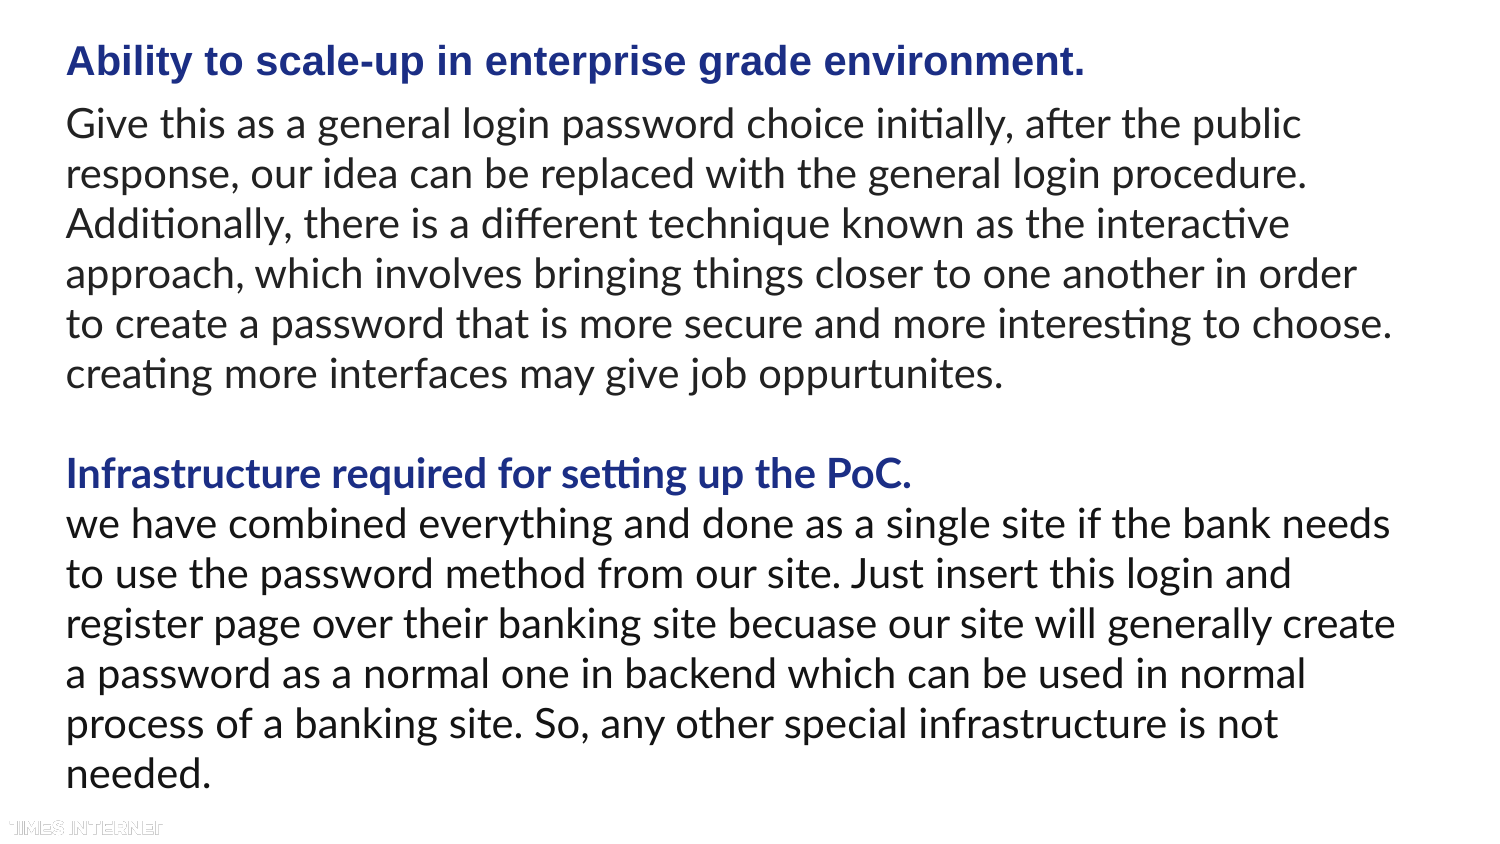

Ability to scale-up in enterprise grade environment.
# Give this as a general login password choice initially, after the public response, our idea can be replaced with the general login procedure. Additionally, there is a different technique known as the interactive approach, which involves bringing things closer to one another in order to create a password that is more secure and more interesting to choose. creating more interfaces may give job oppurtunites. Infrastructure required for setting up the PoC. we have combined everything and done as a single site if the bank needs to use the password method from our site. Just insert this login and register page over their banking site becuase our site will generally create a password as a normal one in backend which can be used in normal process of a banking site. So, any other special infrastructure is not needed.